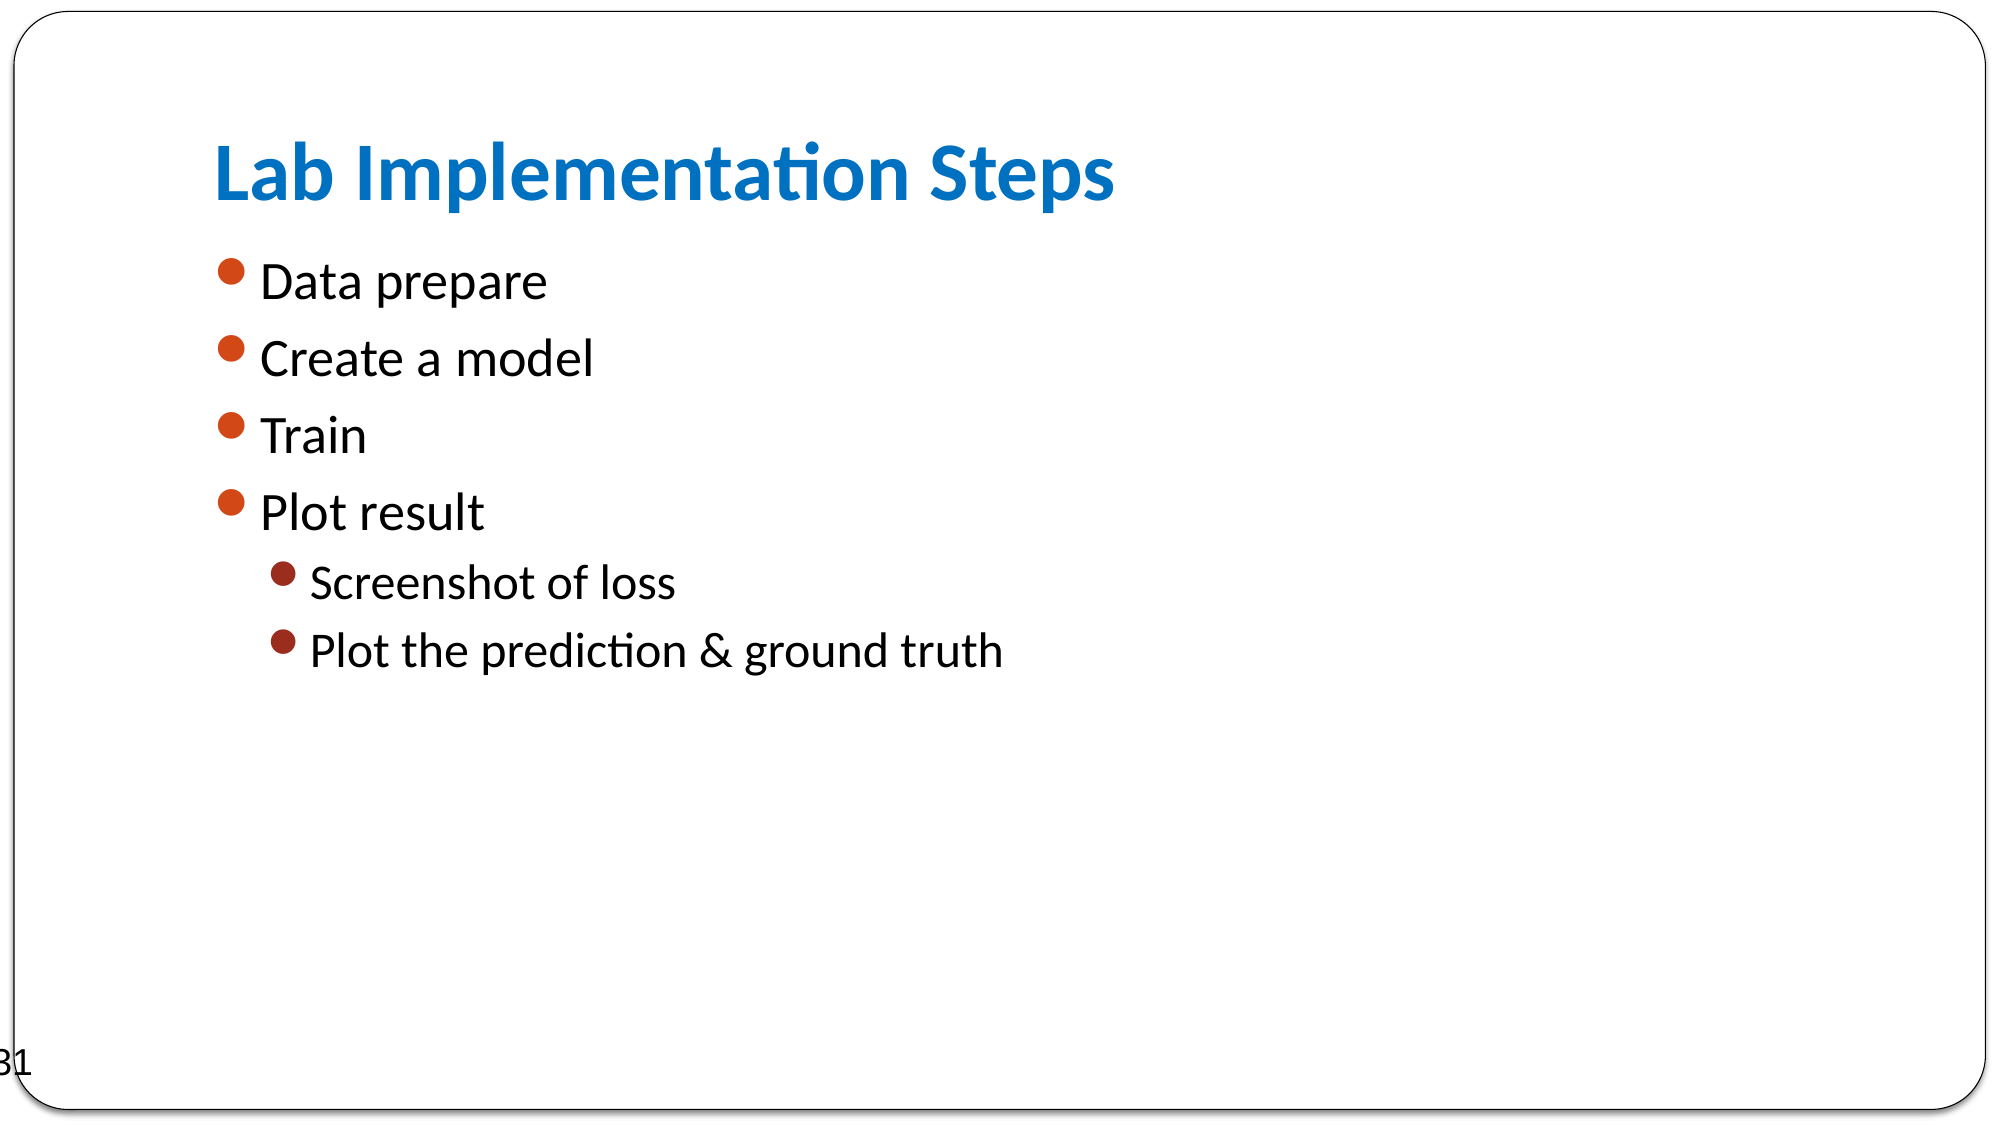

# Lab Implementation Steps
Data prepare
Create a model
Train
Plot result
Screenshot of loss
Plot the prediction & ground truth